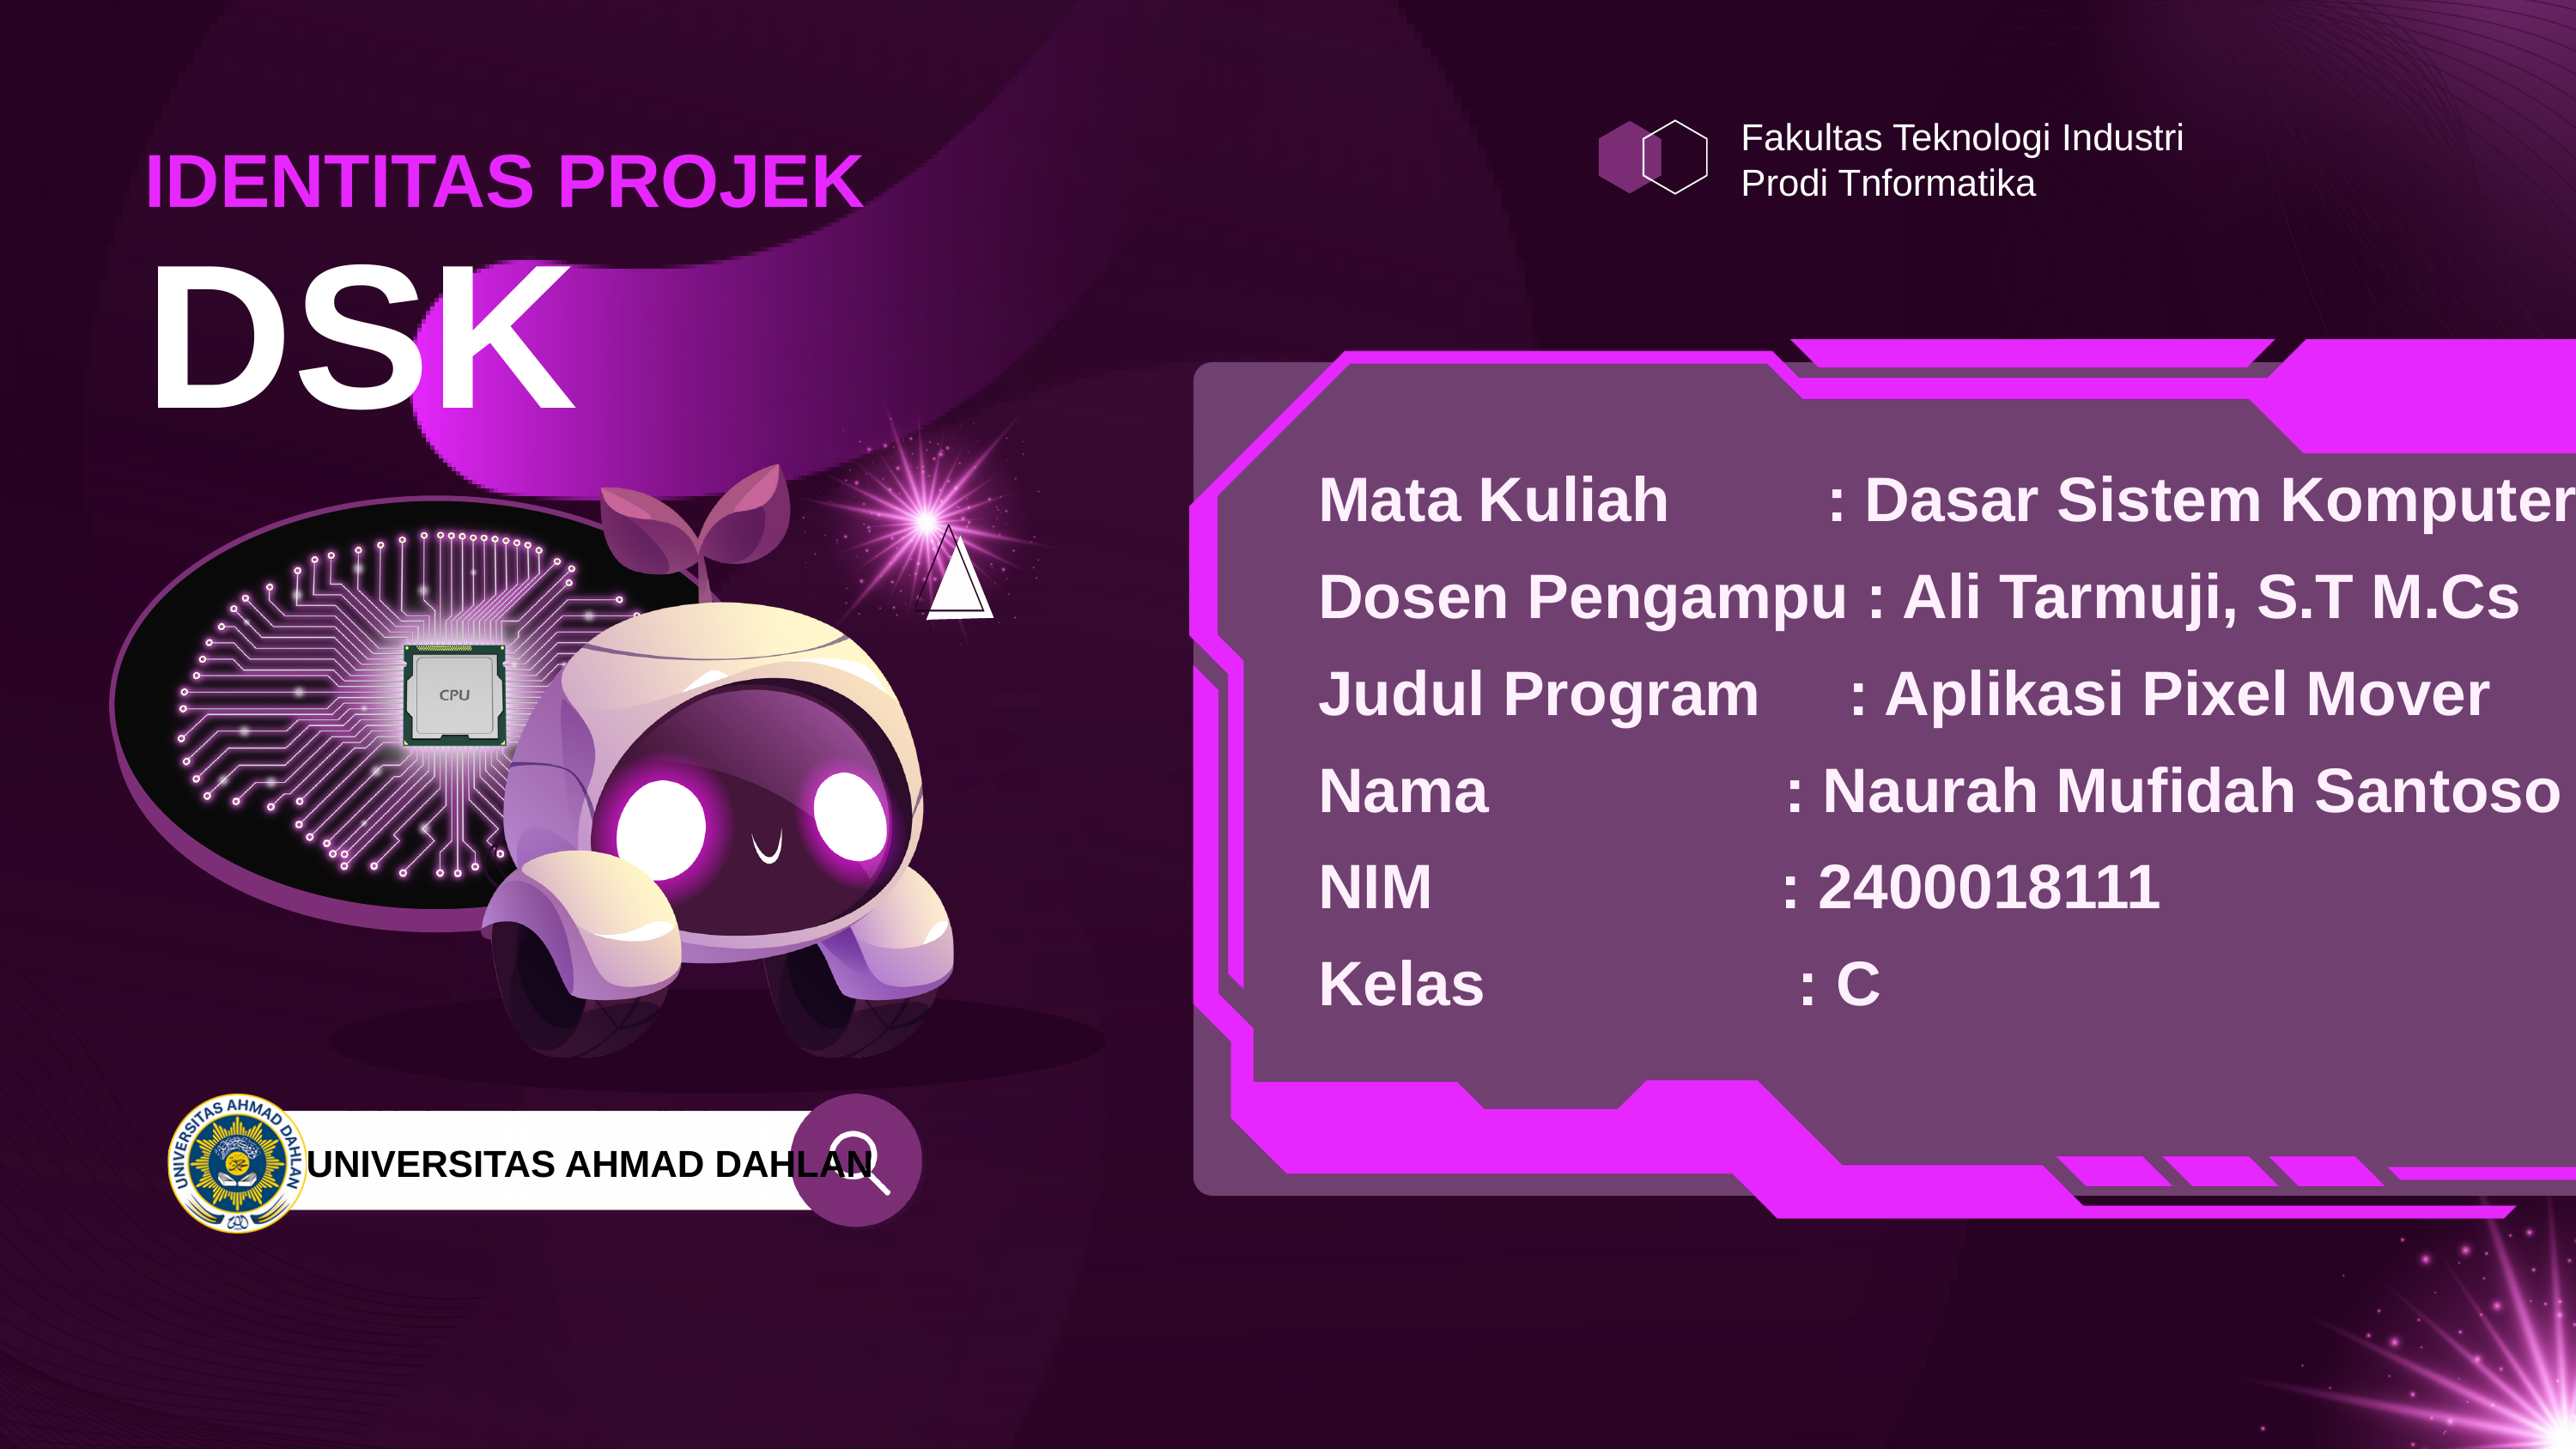

Fakultas Teknologi Industri
Prodi Tnformatika

IDENTITAS PROJEK
DSK

Mata Kuliah         : Dasar Sistem Komputer
Dosen Pengampu : Ali Tarmuji, S.T M.Cs
Judul Program     : Aplikasi Pixel Mover
Nama                 : Naurah Mufidah Santoso
NIM                    : 2400018111
Kelas                  : C

https://github.com/NaurahMufidahSantoso
UNIVERSITAS AHMAD DAHLAN